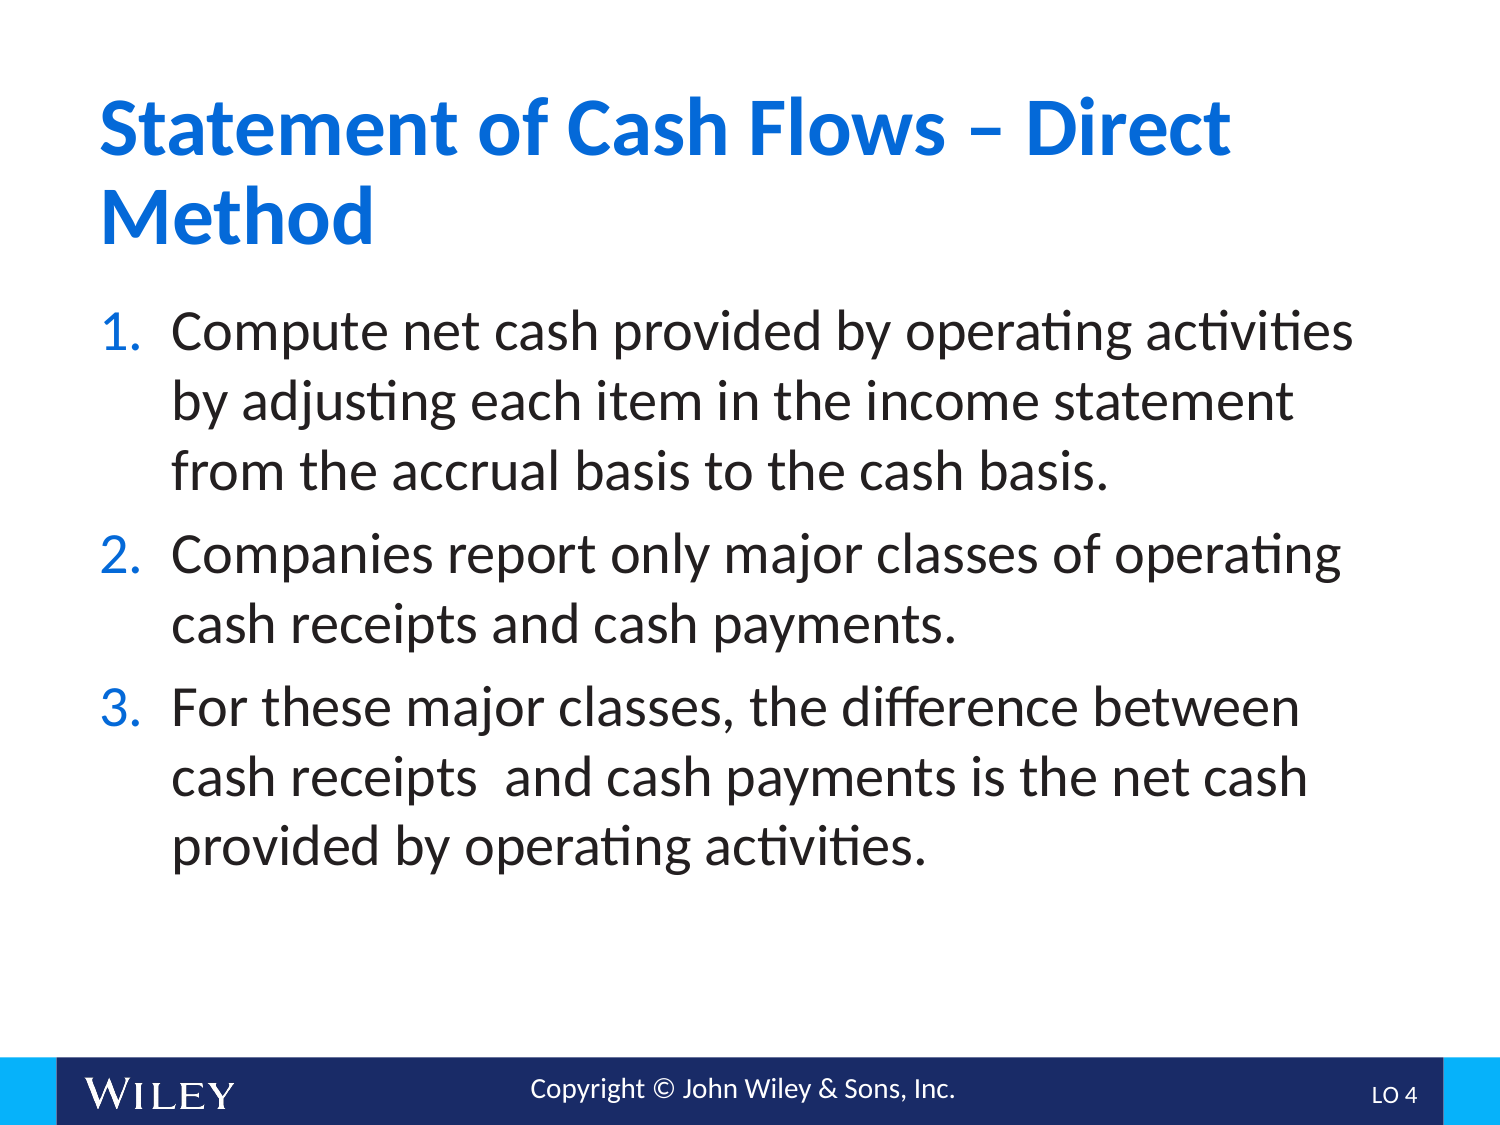

# Statement of Cash Flows – Direct Method
Compute net cash provided by operating activities by adjusting each item in the income statement from the accrual basis to the cash basis.
Companies report only major classes of operating cash receipts and cash payments.
For these major classes, the difference between cash receipts  and cash payments is the net cash provided by operating activities.
L O 4